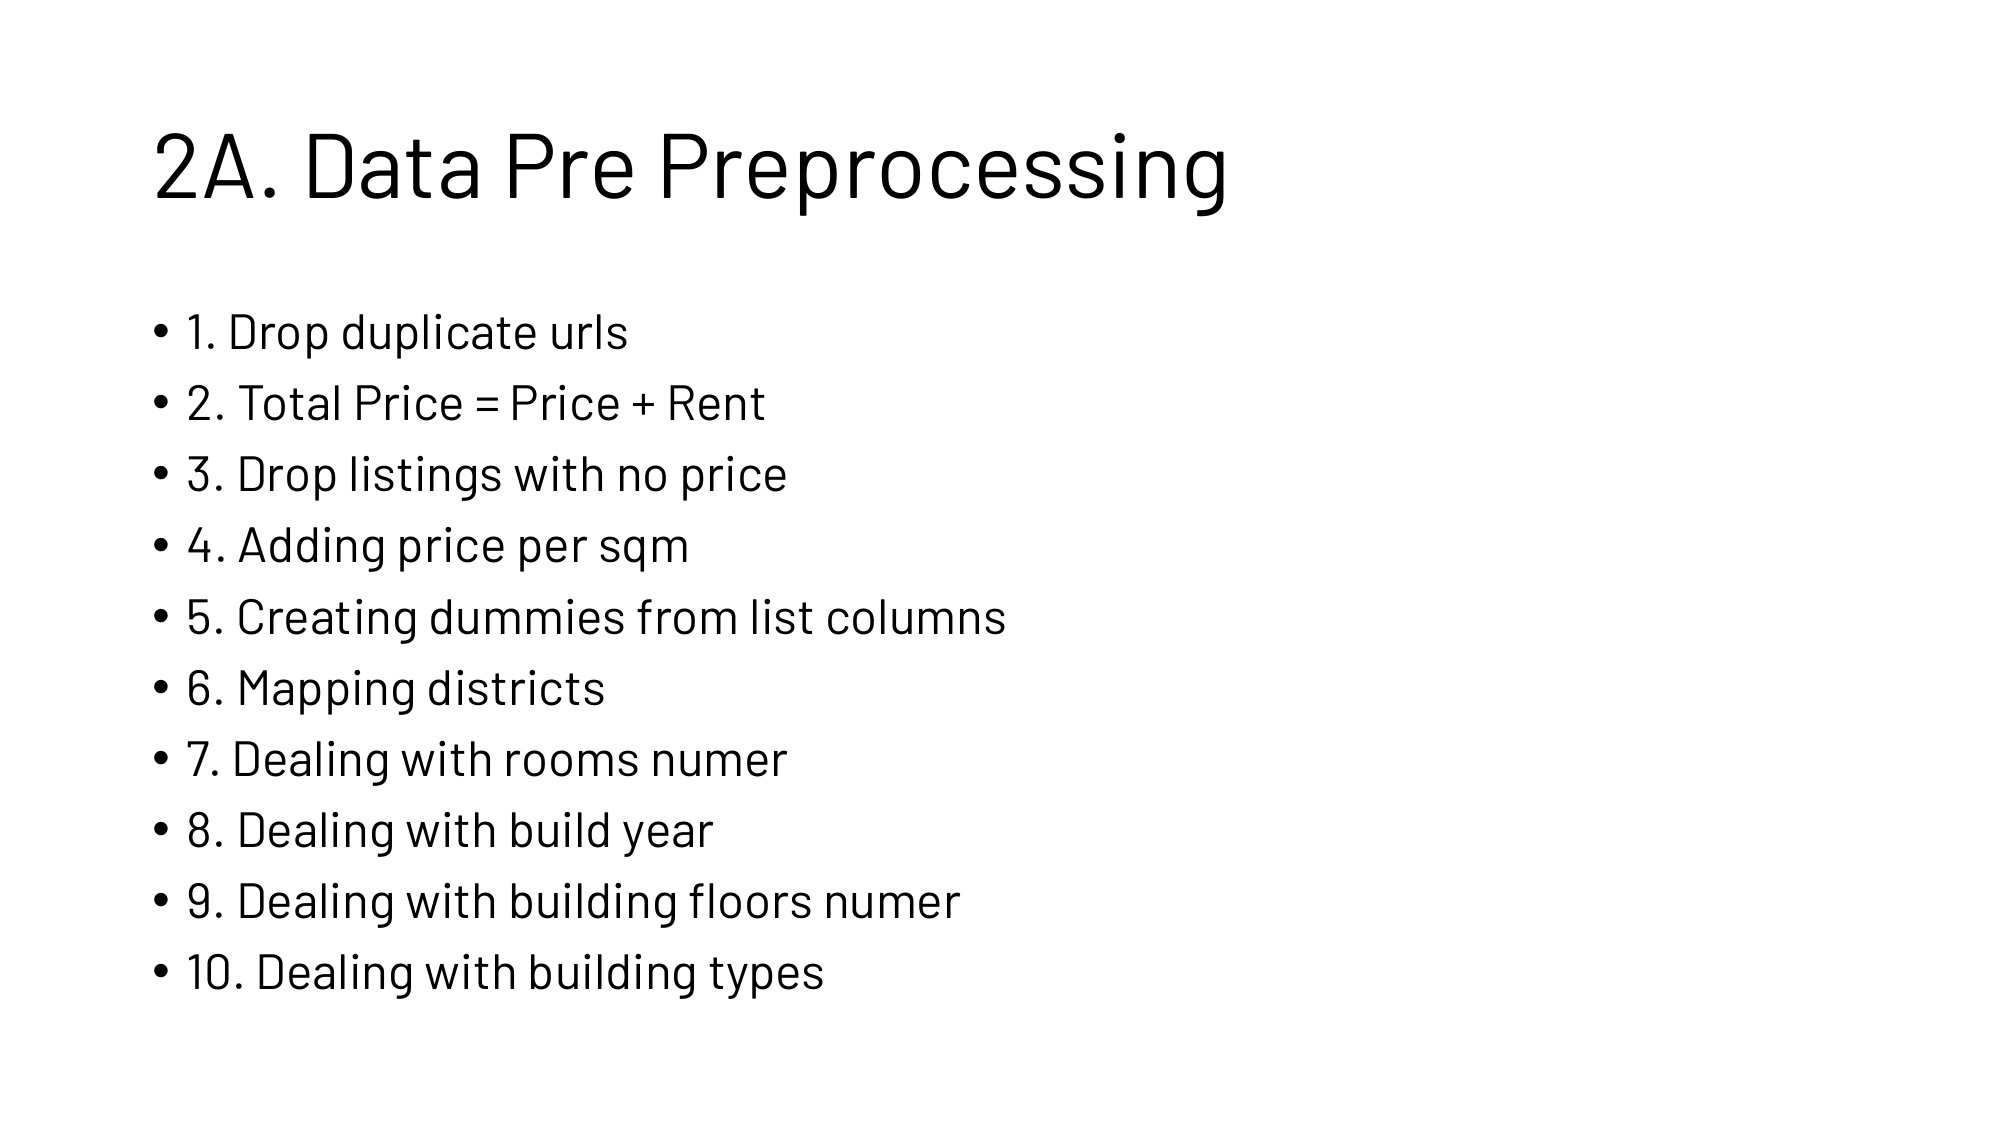

# 2A. Data Pre Preprocessing
1. Drop duplicate urls
2. Total Price = Price + Rent
3. Drop listings with no price
4. Adding price per sqm
5. Creating dummies from list columns
6. Mapping districts
7. Dealing with rooms numer
8. Dealing with build year
9. Dealing with building floors numer
10. Dealing with building types